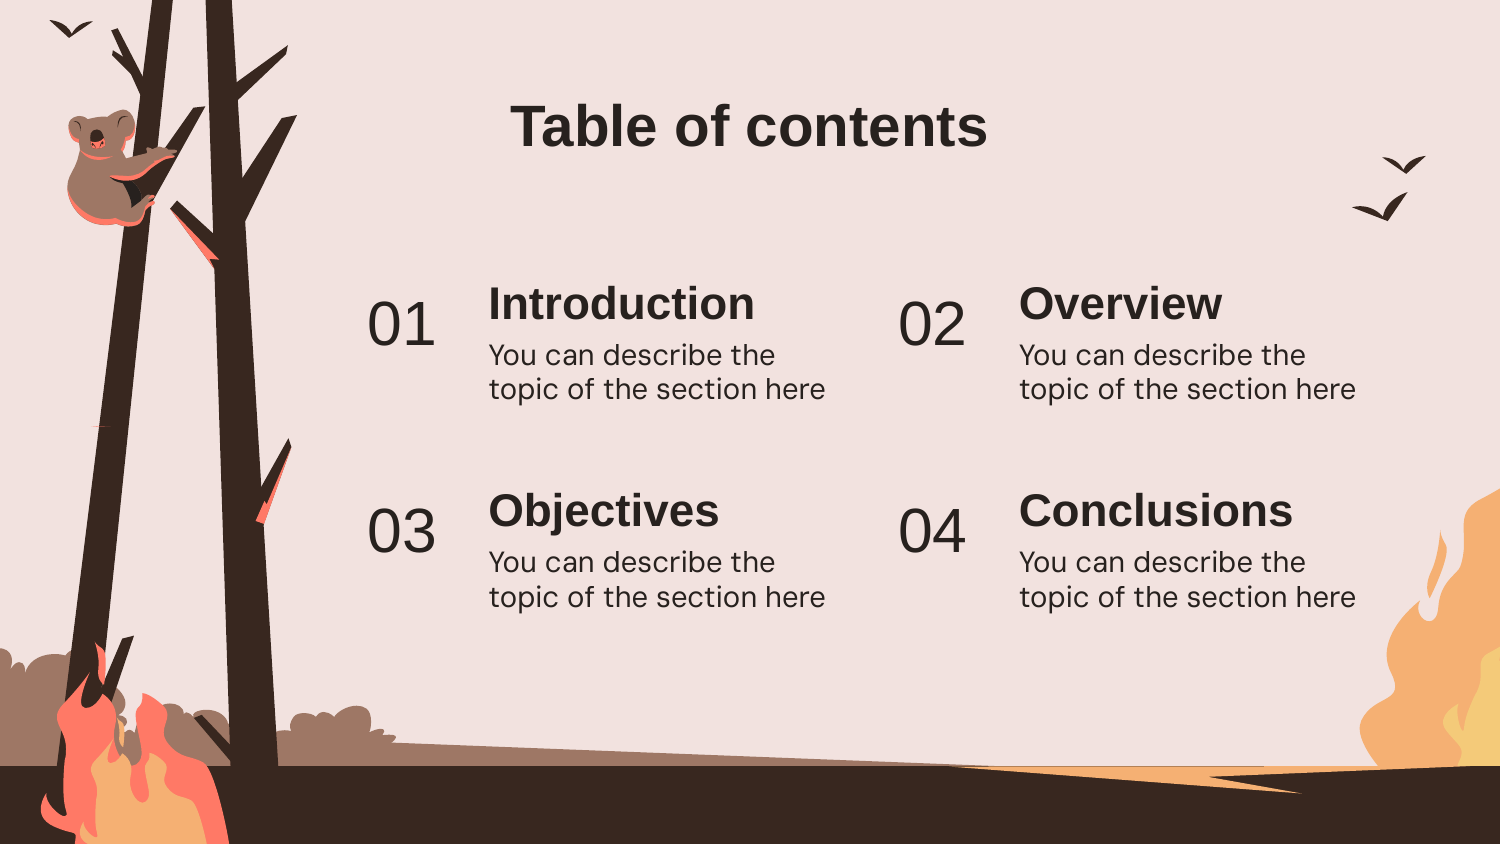

# Table of contents

01
Introduction
02
Overview
You can describe the topic of the section here
You can describe the topic of the section here
Objectives
Conclusions
03
04
You can describe the topic of the section here
You can describe the topic of the section here